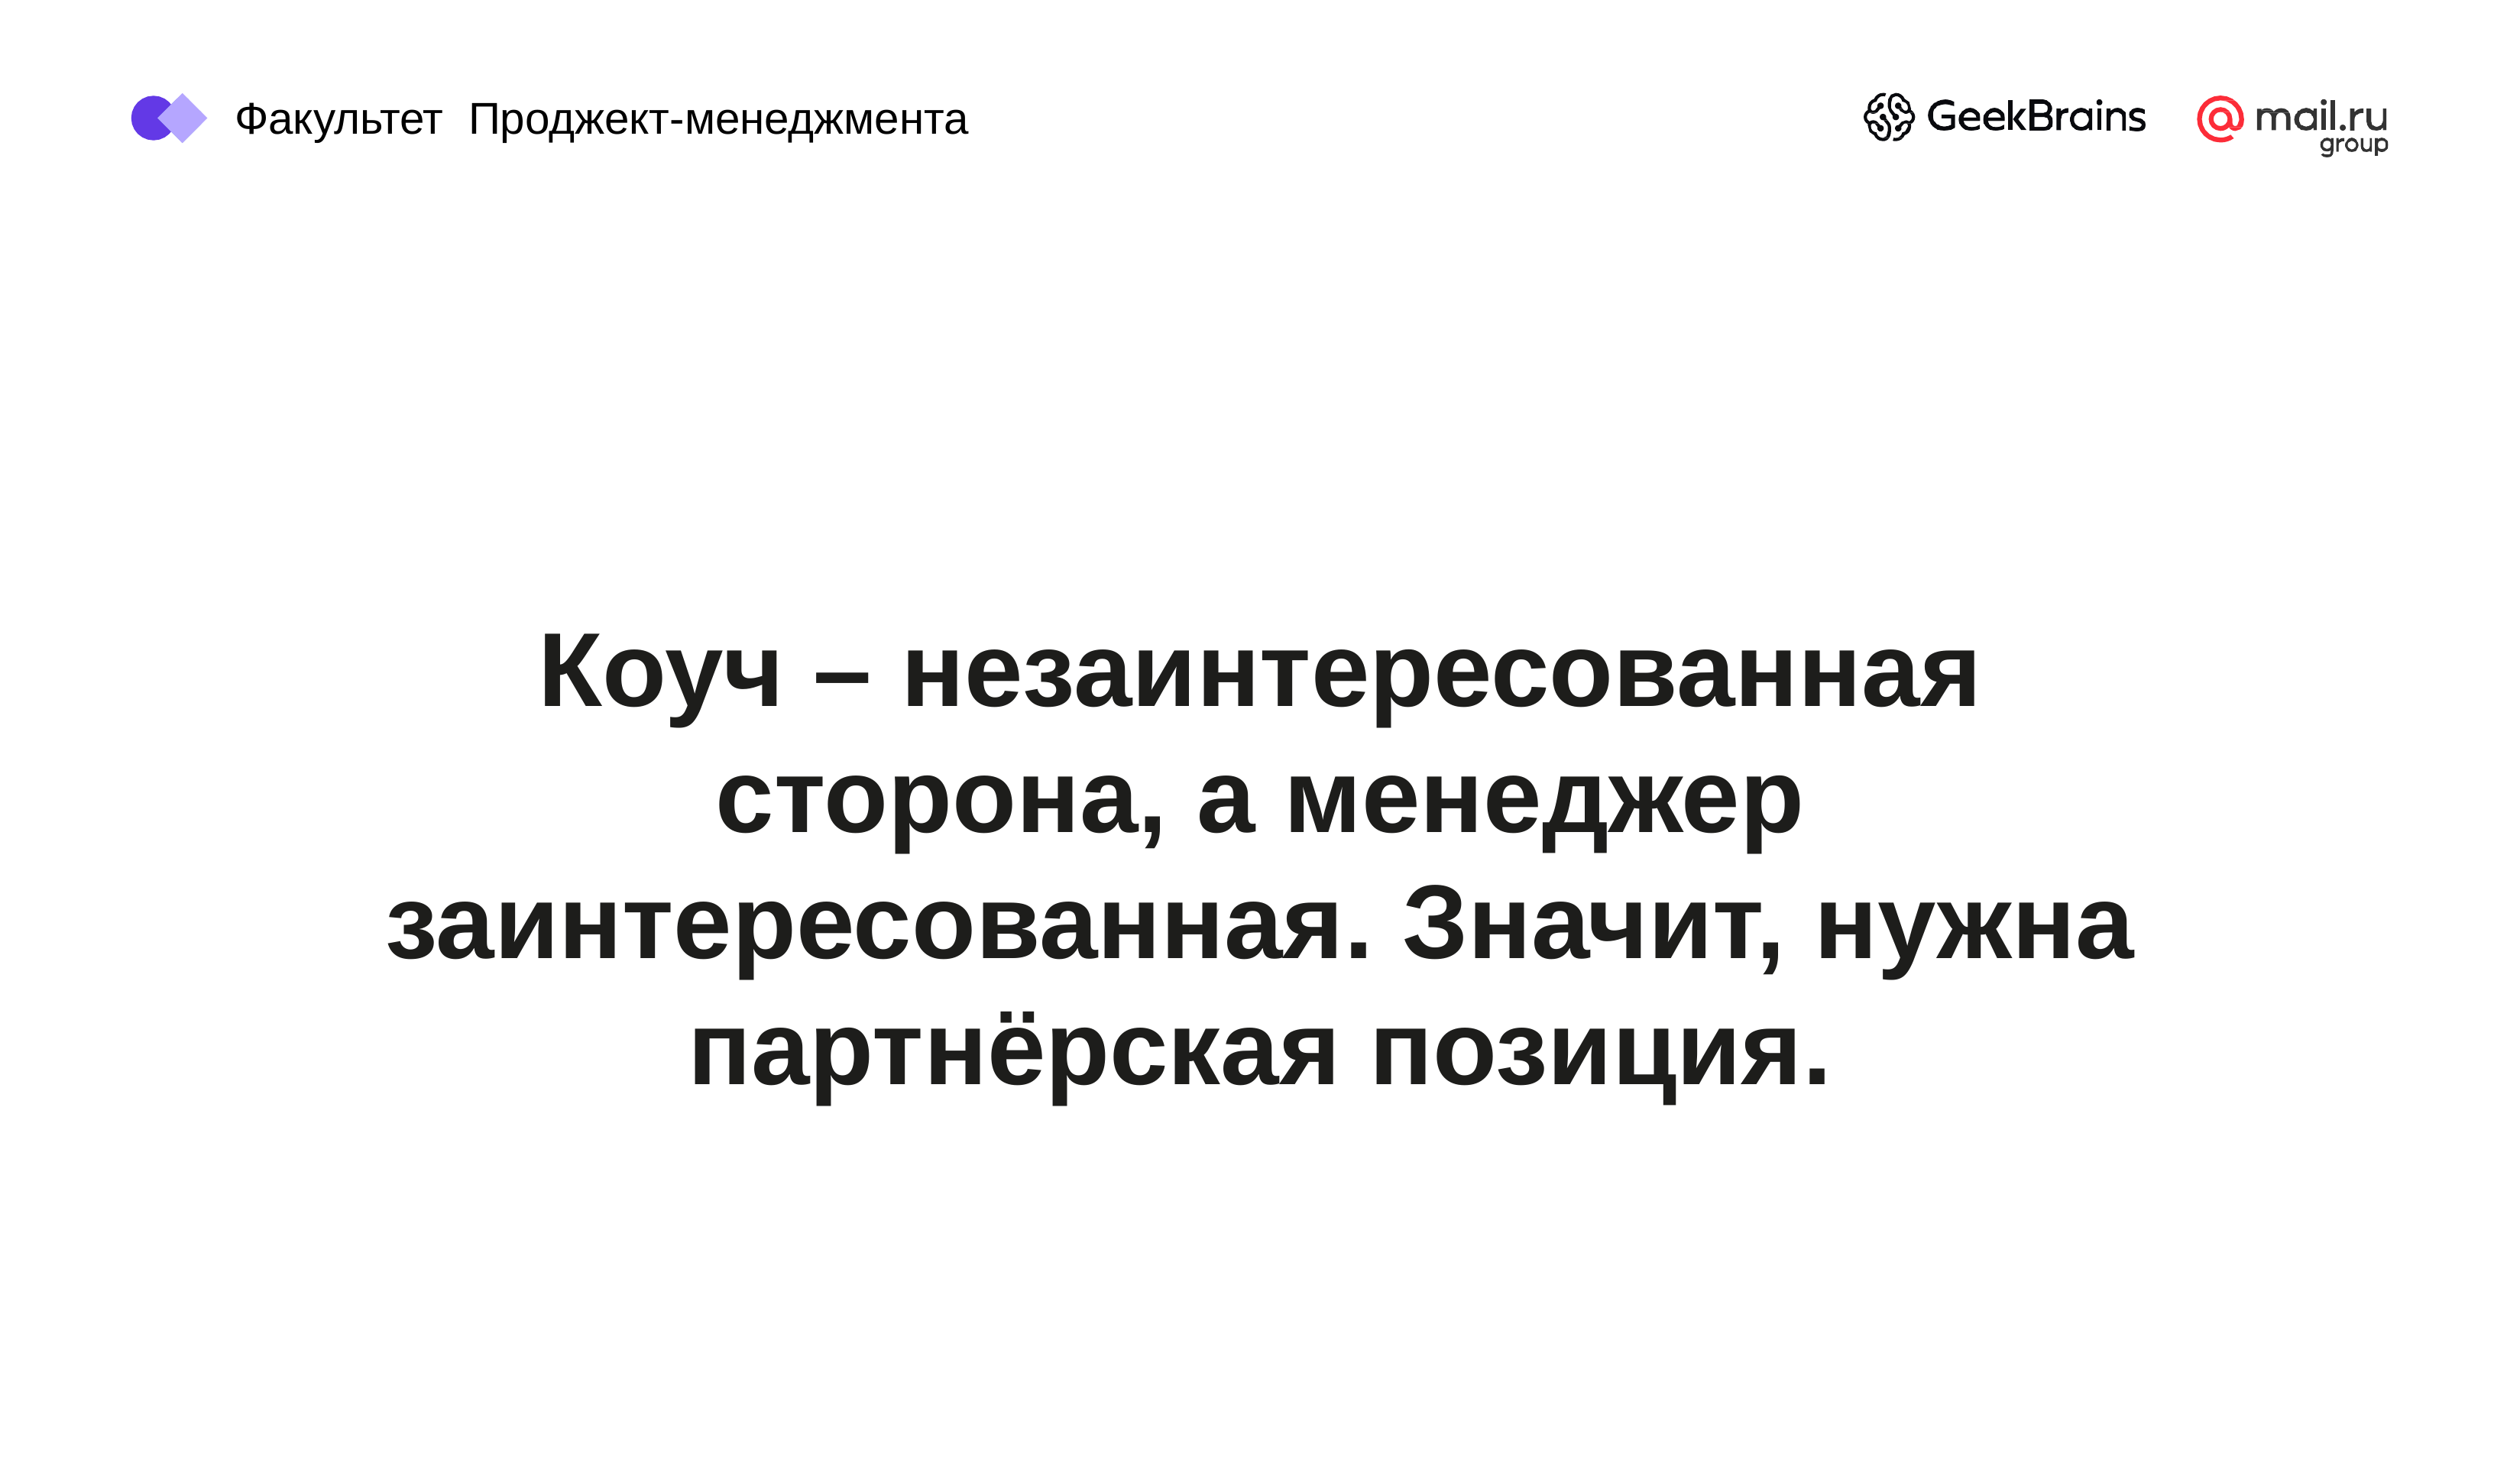

Факультет  Проджект-менеджмента

# Коуч – незаинтересованная сторона, а менеджер заинтересованная. Значит, нужна партнёрская позиция.